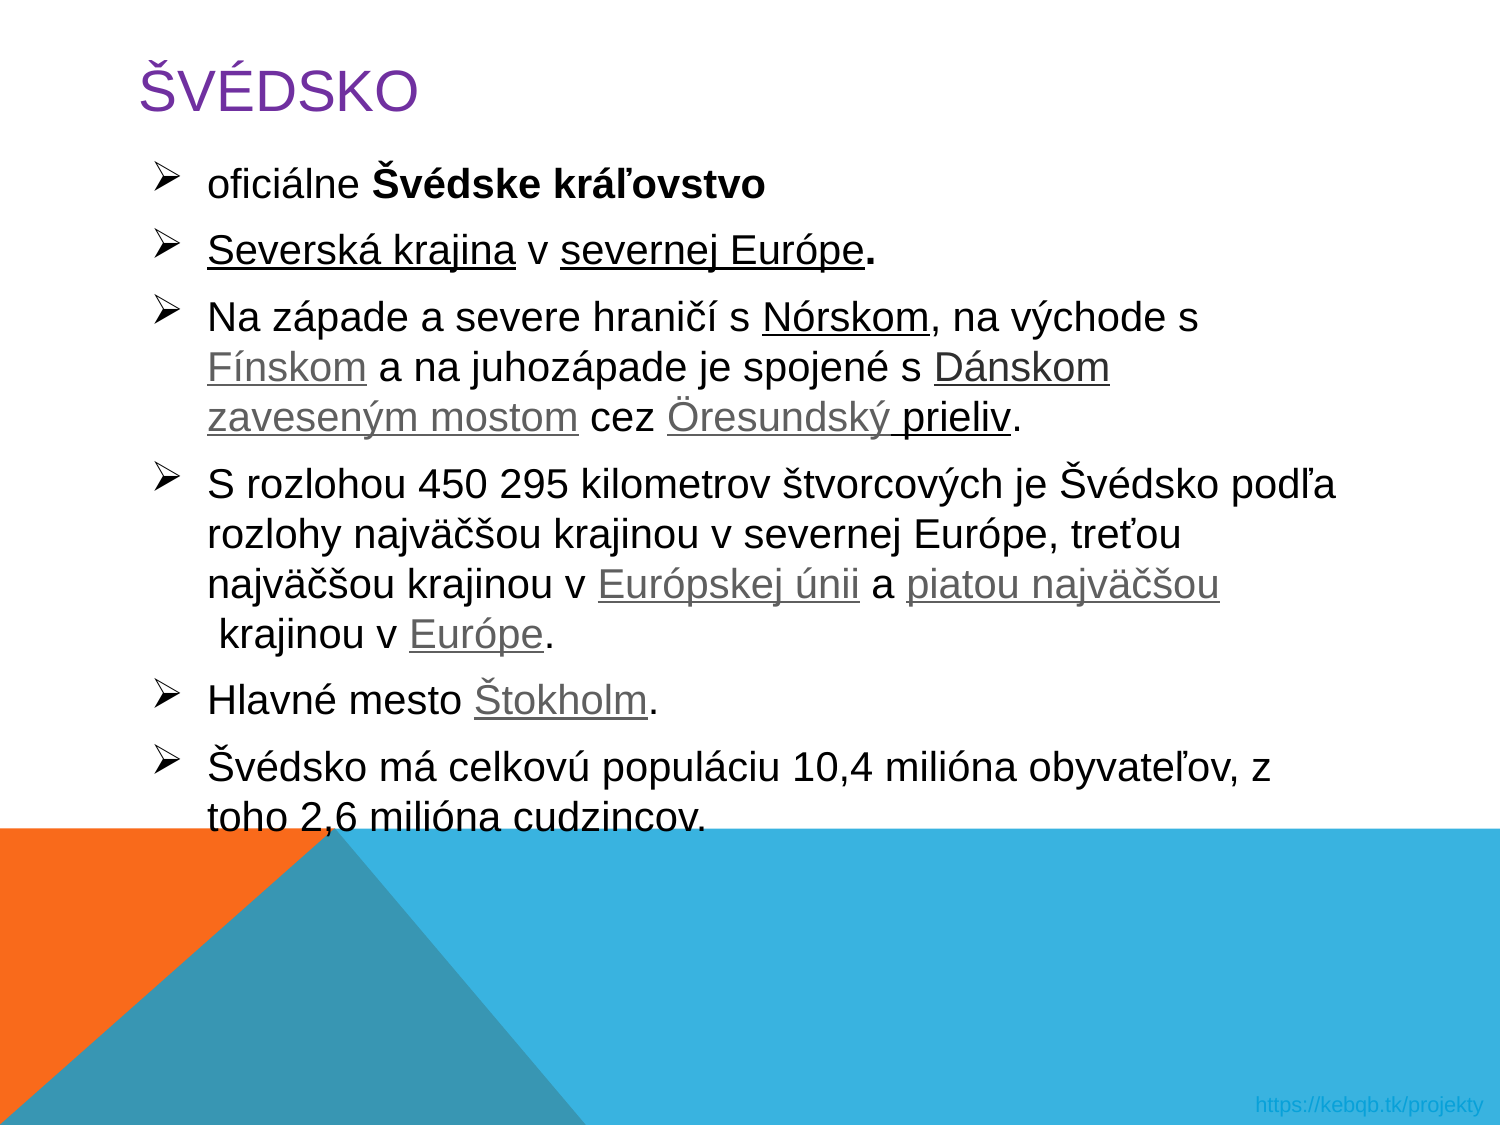

# švédsko
oficiálne Švédske kráľovstvo
Severská krajina v severnej Európe.
Na západe a severe hraničí s Nórskom, na východe s Fínskom a na juhozápade je spojené s Dánskom zaveseným mostom cez Öresundský prieliv.
S rozlohou 450 295 kilometrov štvorcových je Švédsko podľa rozlohy najväčšou krajinou v severnej Európe, treťou najväčšou krajinou v Európskej únii a piatou najväčšou krajinou v Európe.
Hlavné mesto Štokholm.
Švédsko má celkovú populáciu 10,4 milióna obyvateľov, z toho 2,6 milióna cudzincov.
https://kebqb.tk/projekty